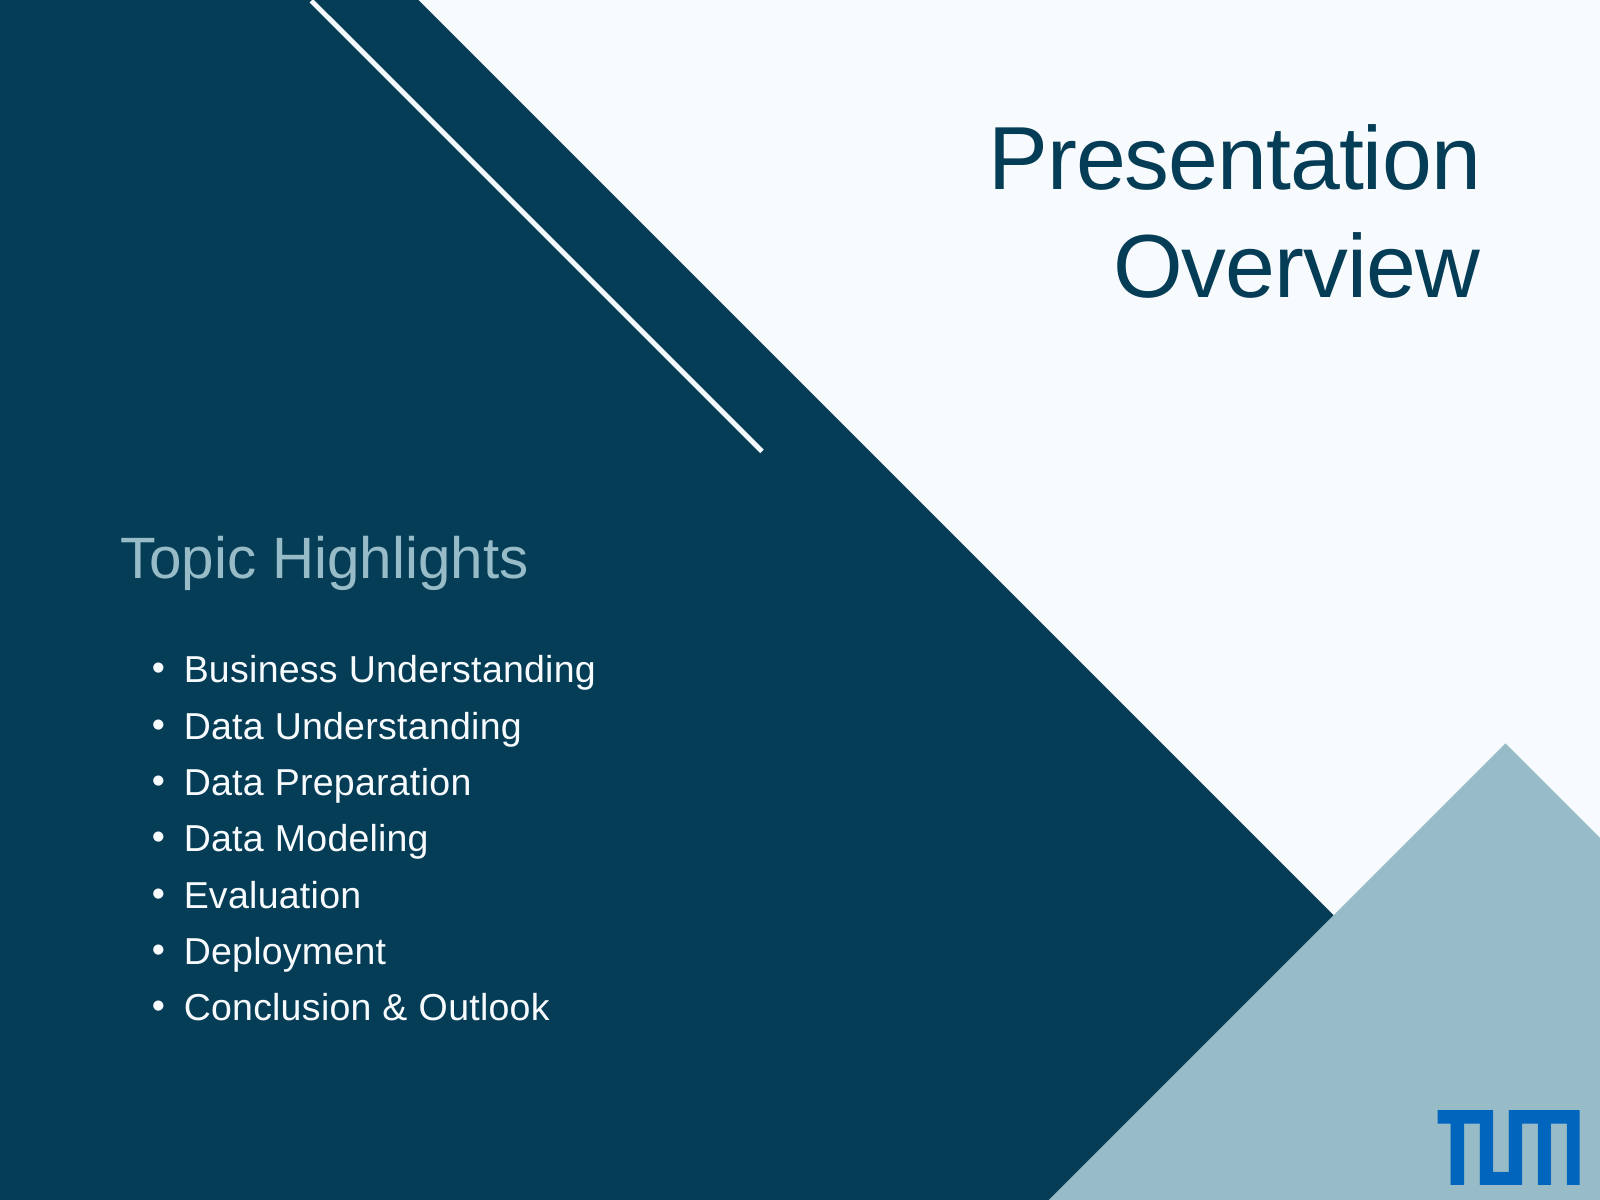

Presentation Overview
Topic Highlights
Business Understanding
Data Understanding
Data Preparation
Data Modeling
Evaluation
Deployment
Conclusion & Outlook